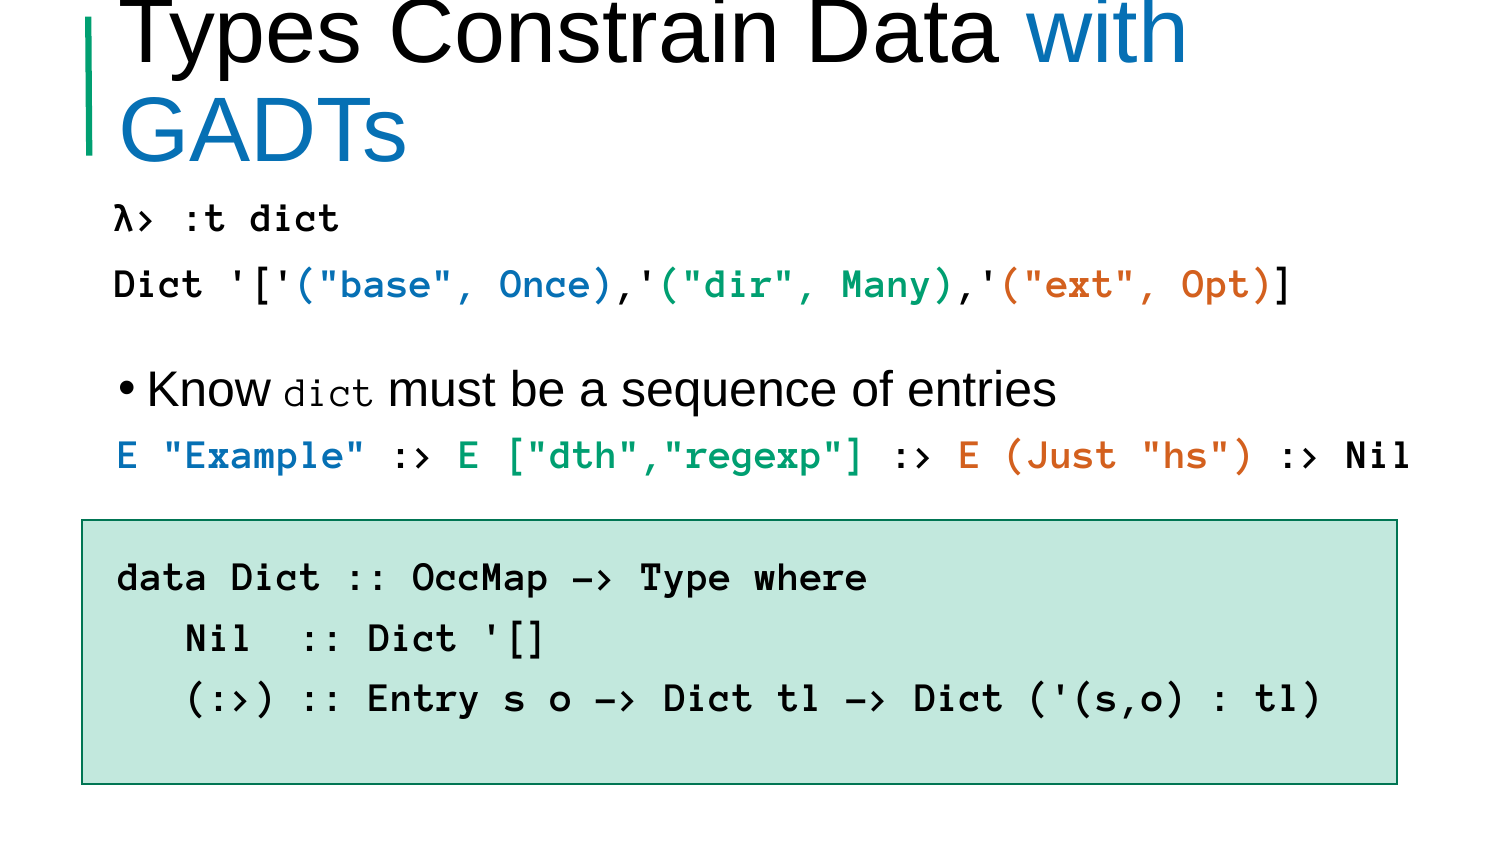

# Types Constrain Data with GADTs
λ> :t dict
Dict '['("base", Once),'("dir", Many),'("ext", Opt)]

Know dict must be a sequence of entries
E "Example" :> E ["dth","regexp"] :> E (Just "hs") :> Nil

data Dict :: OccMap -> Type where
   Nil  :: Dict '[]
   (:>) :: Entry s o -> Dict tl -> Dict ('(s,o) : tl)